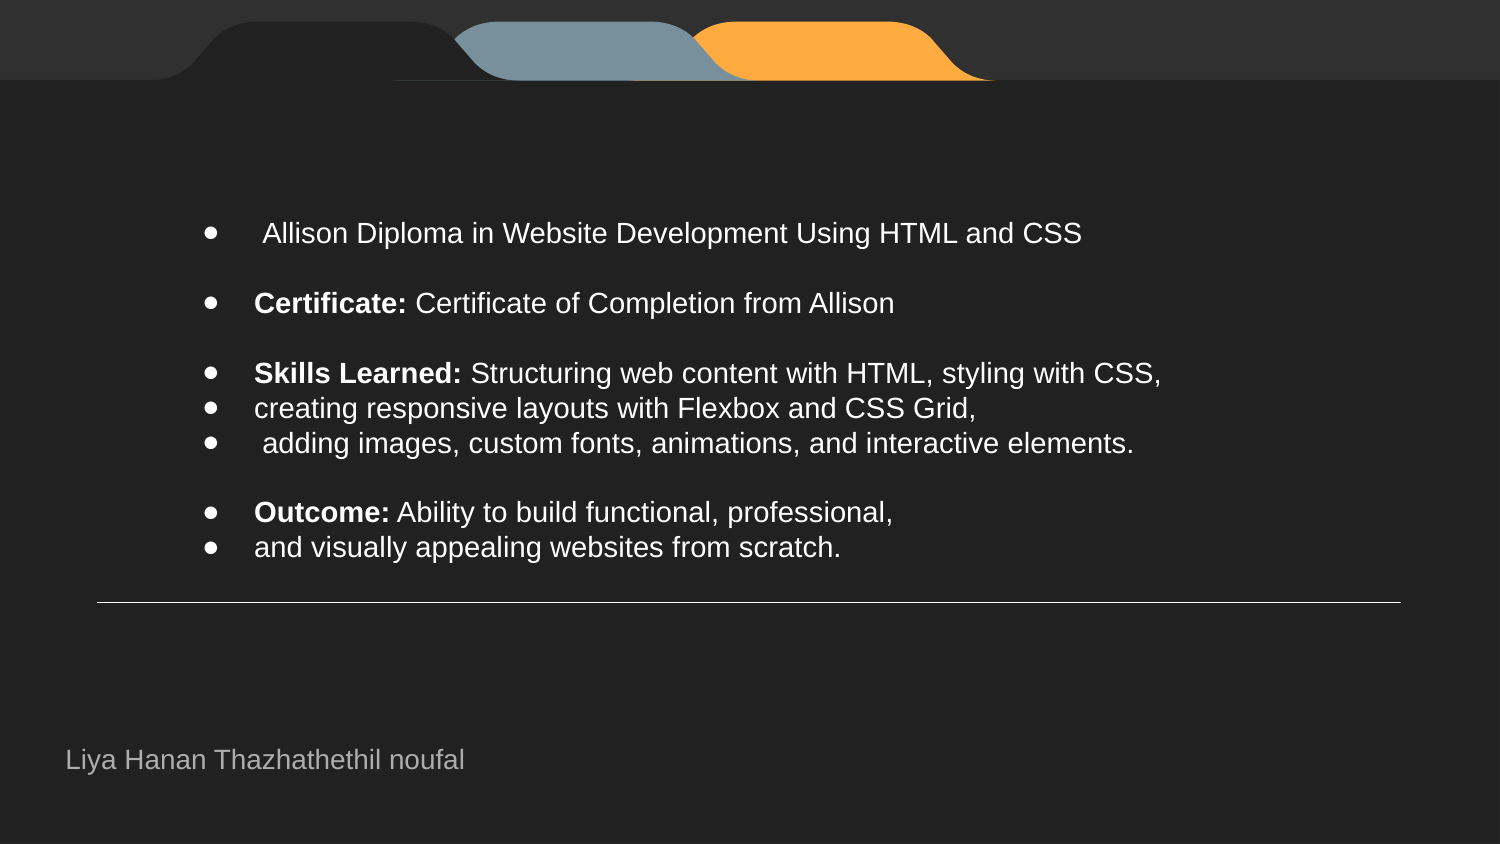

# Allison Diploma in Website Development Using HTML and CSS
Certificate: Certificate of Completion from Allison
Skills Learned: Structuring web content with HTML, styling with CSS,
creating responsive layouts with Flexbox and CSS Grid,
 adding images, custom fonts, animations, and interactive elements.
Outcome: Ability to build functional, professional,
and visually appealing websites from scratch.

Liya Hanan Thazhathethil noufal